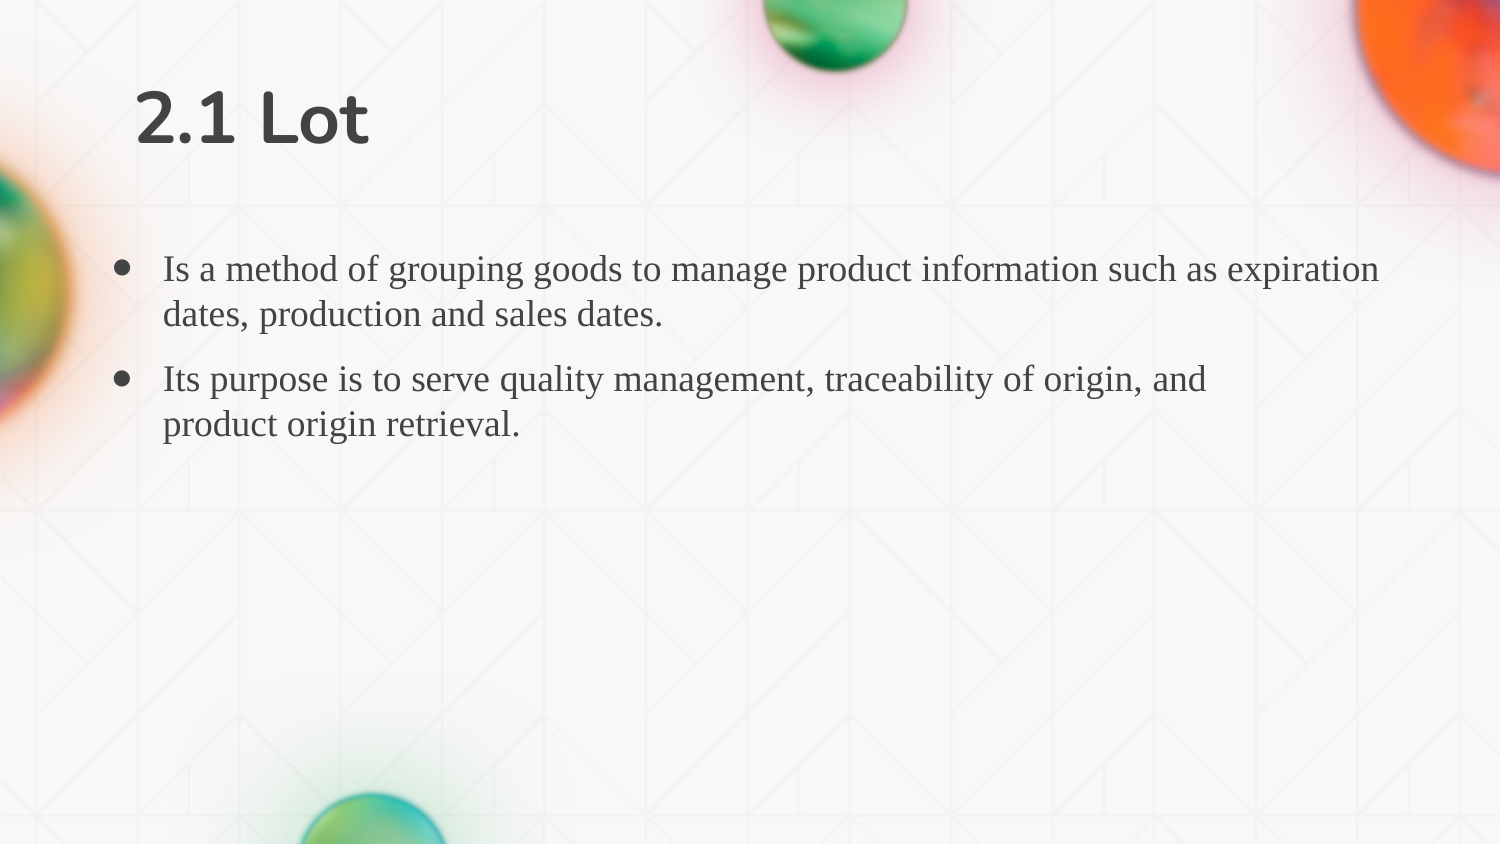

# 2.1 Lot
Is a method of grouping goods to manage product information such as expiration dates, production and sales dates.

Its purpose is to serve quality management, traceability of origin, and product origin retrieval.